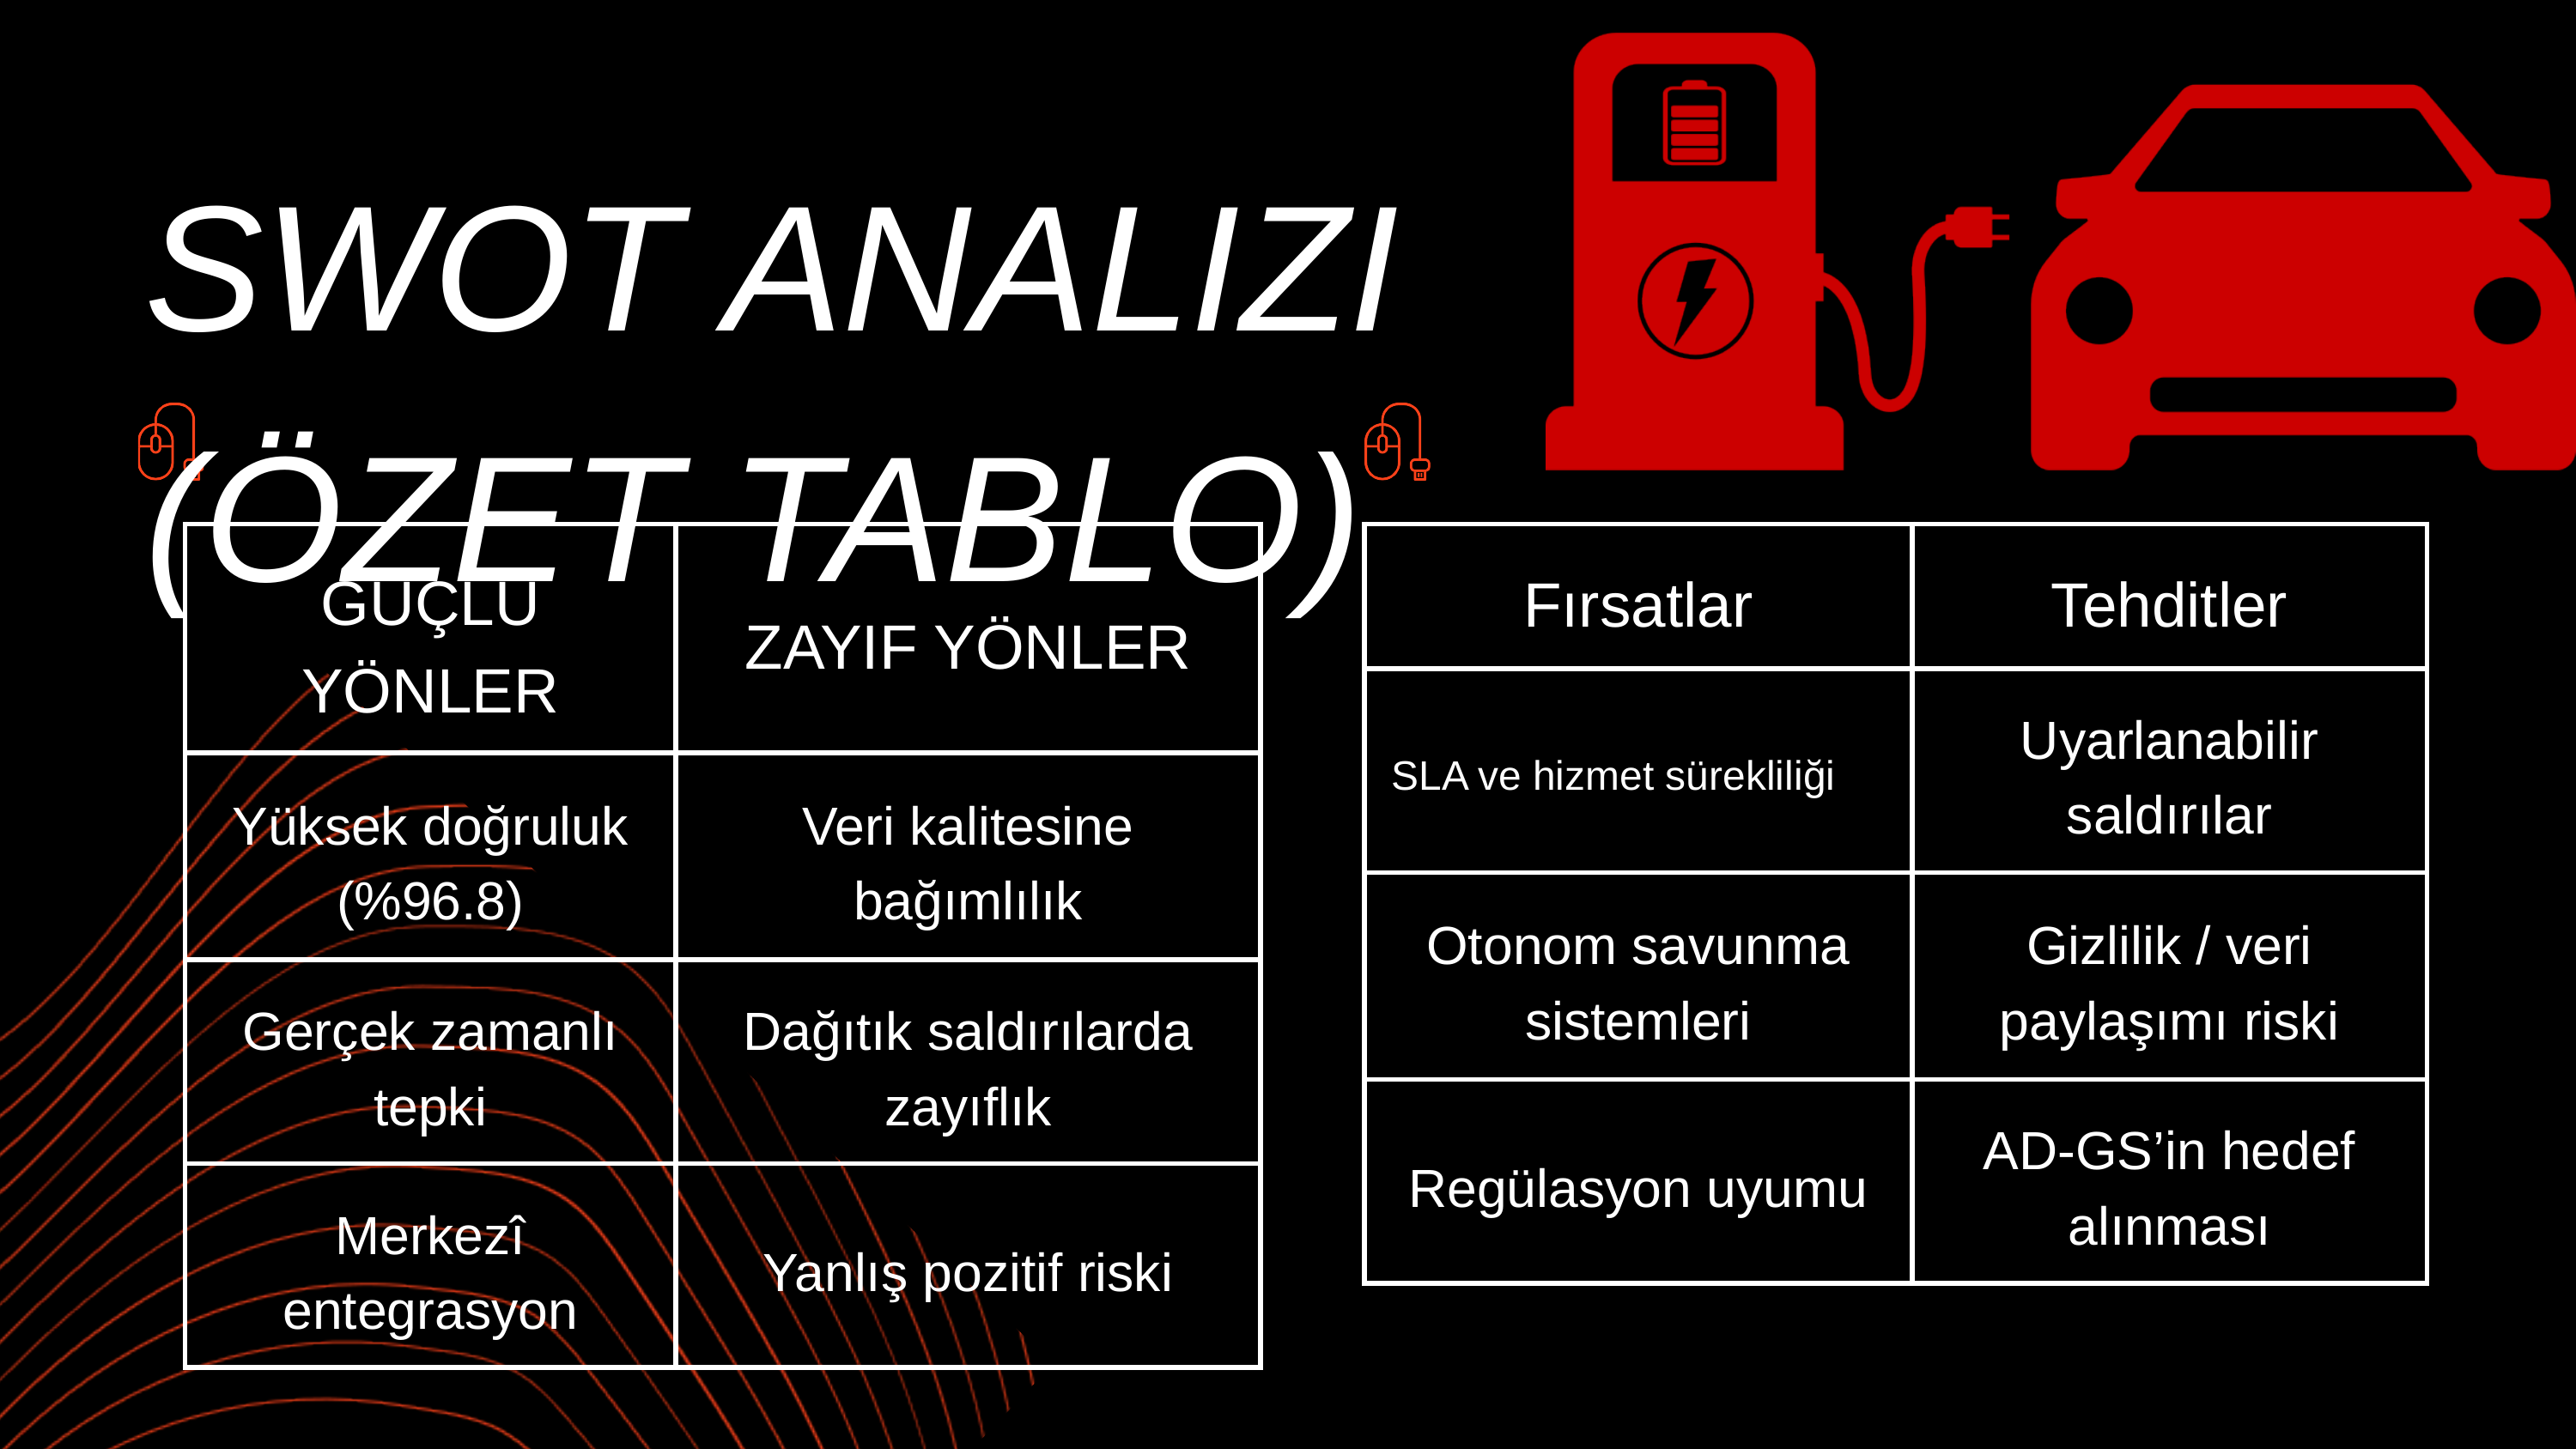

SWOT ANALIZI (ÖZET TABLO)

| GÜÇLÜ YÖNLER | ZAYIF YÖNLER |
| --- | --- |
| Yüksek doğruluk (%96.8) | Veri kalitesine bağımlılık |
| Gerçek zamanlı tepki | Dağıtık saldırılarda zayıflık |
| Merkezî entegrasyon | Yanlış pozitif riski |
| Fırsatlar | Tehditler |
| --- | --- |
| SLA ve hizmet sürekliliği | Uyarlanabilir saldırılar |
| Otonom savunma sistemleri | Gizlilik / veri paylaşımı riski |
| Regülasyon uyumu | AD-GS’in hedef alınması |